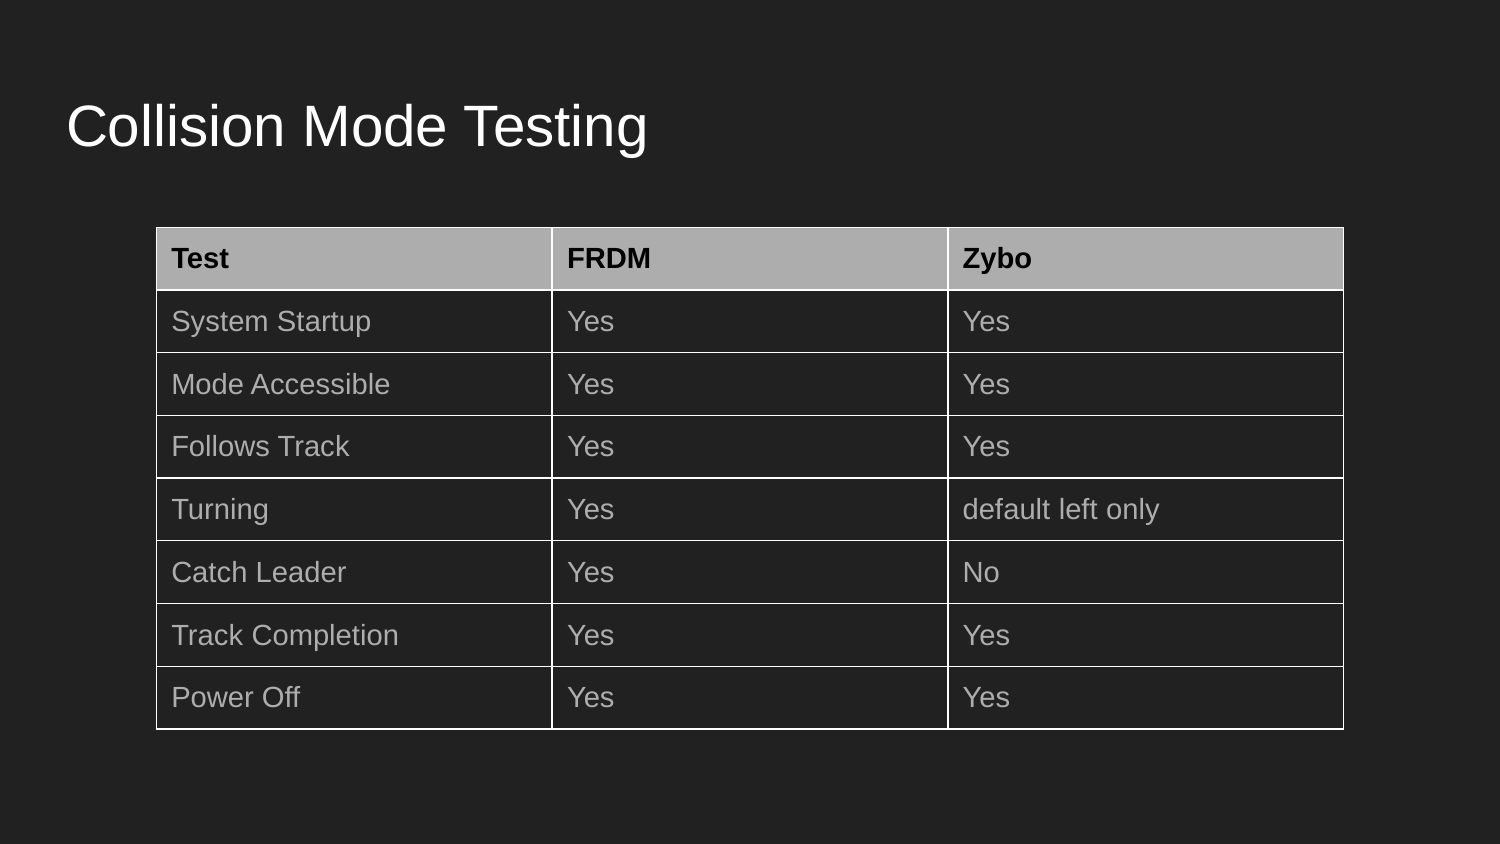

# Collision Mode Testing
| Test | FRDM | Zybo |
| --- | --- | --- |
| System Startup | Yes | Yes |
| Mode Accessible | Yes | Yes |
| Follows Track | Yes | Yes |
| Turning | Yes | default left only |
| Catch Leader | Yes | No |
| Track Completion | Yes | Yes |
| Power Off | Yes | Yes |